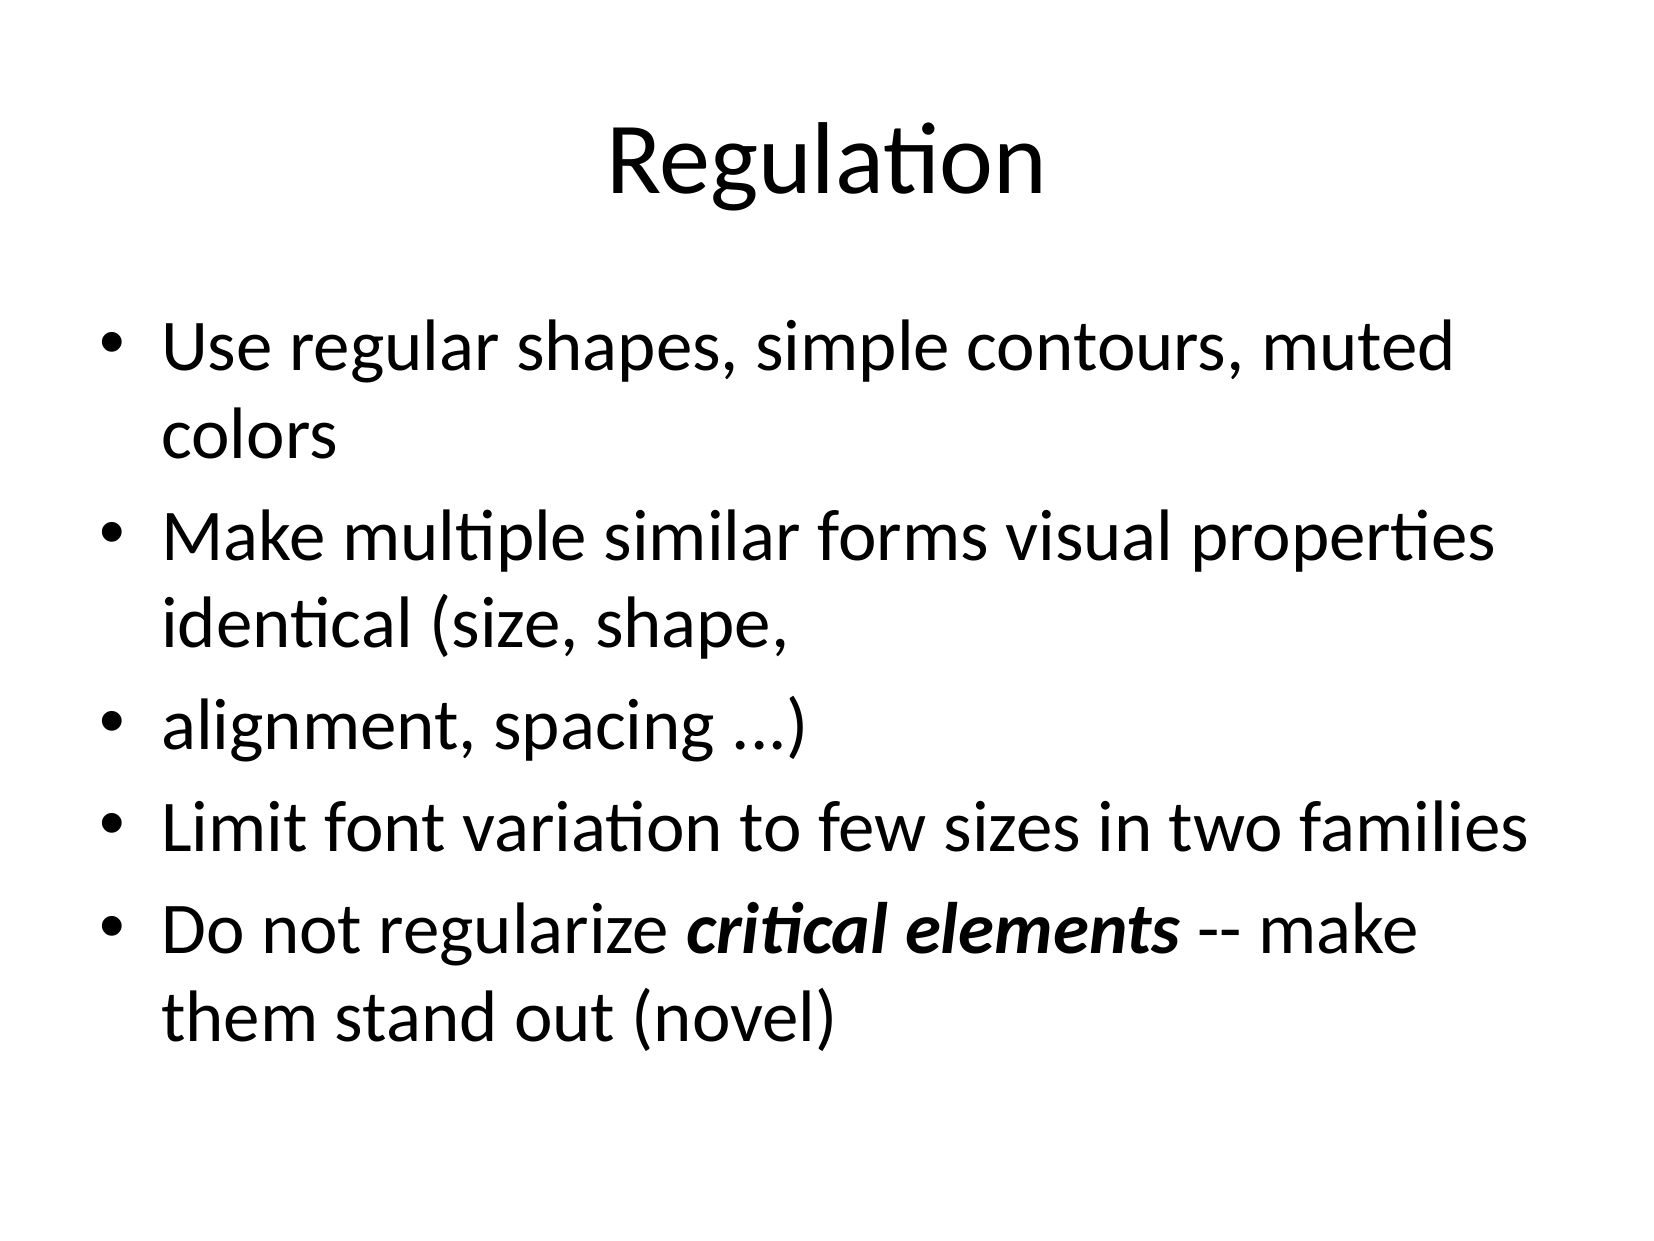

# Regulation
Use regular shapes, simple contours, muted colors
Make multiple similar forms visual properties identical (size, shape,
alignment, spacing ...)
Limit font variation to few sizes in two families
Do not regularize critical elements -- make them stand out (novel)